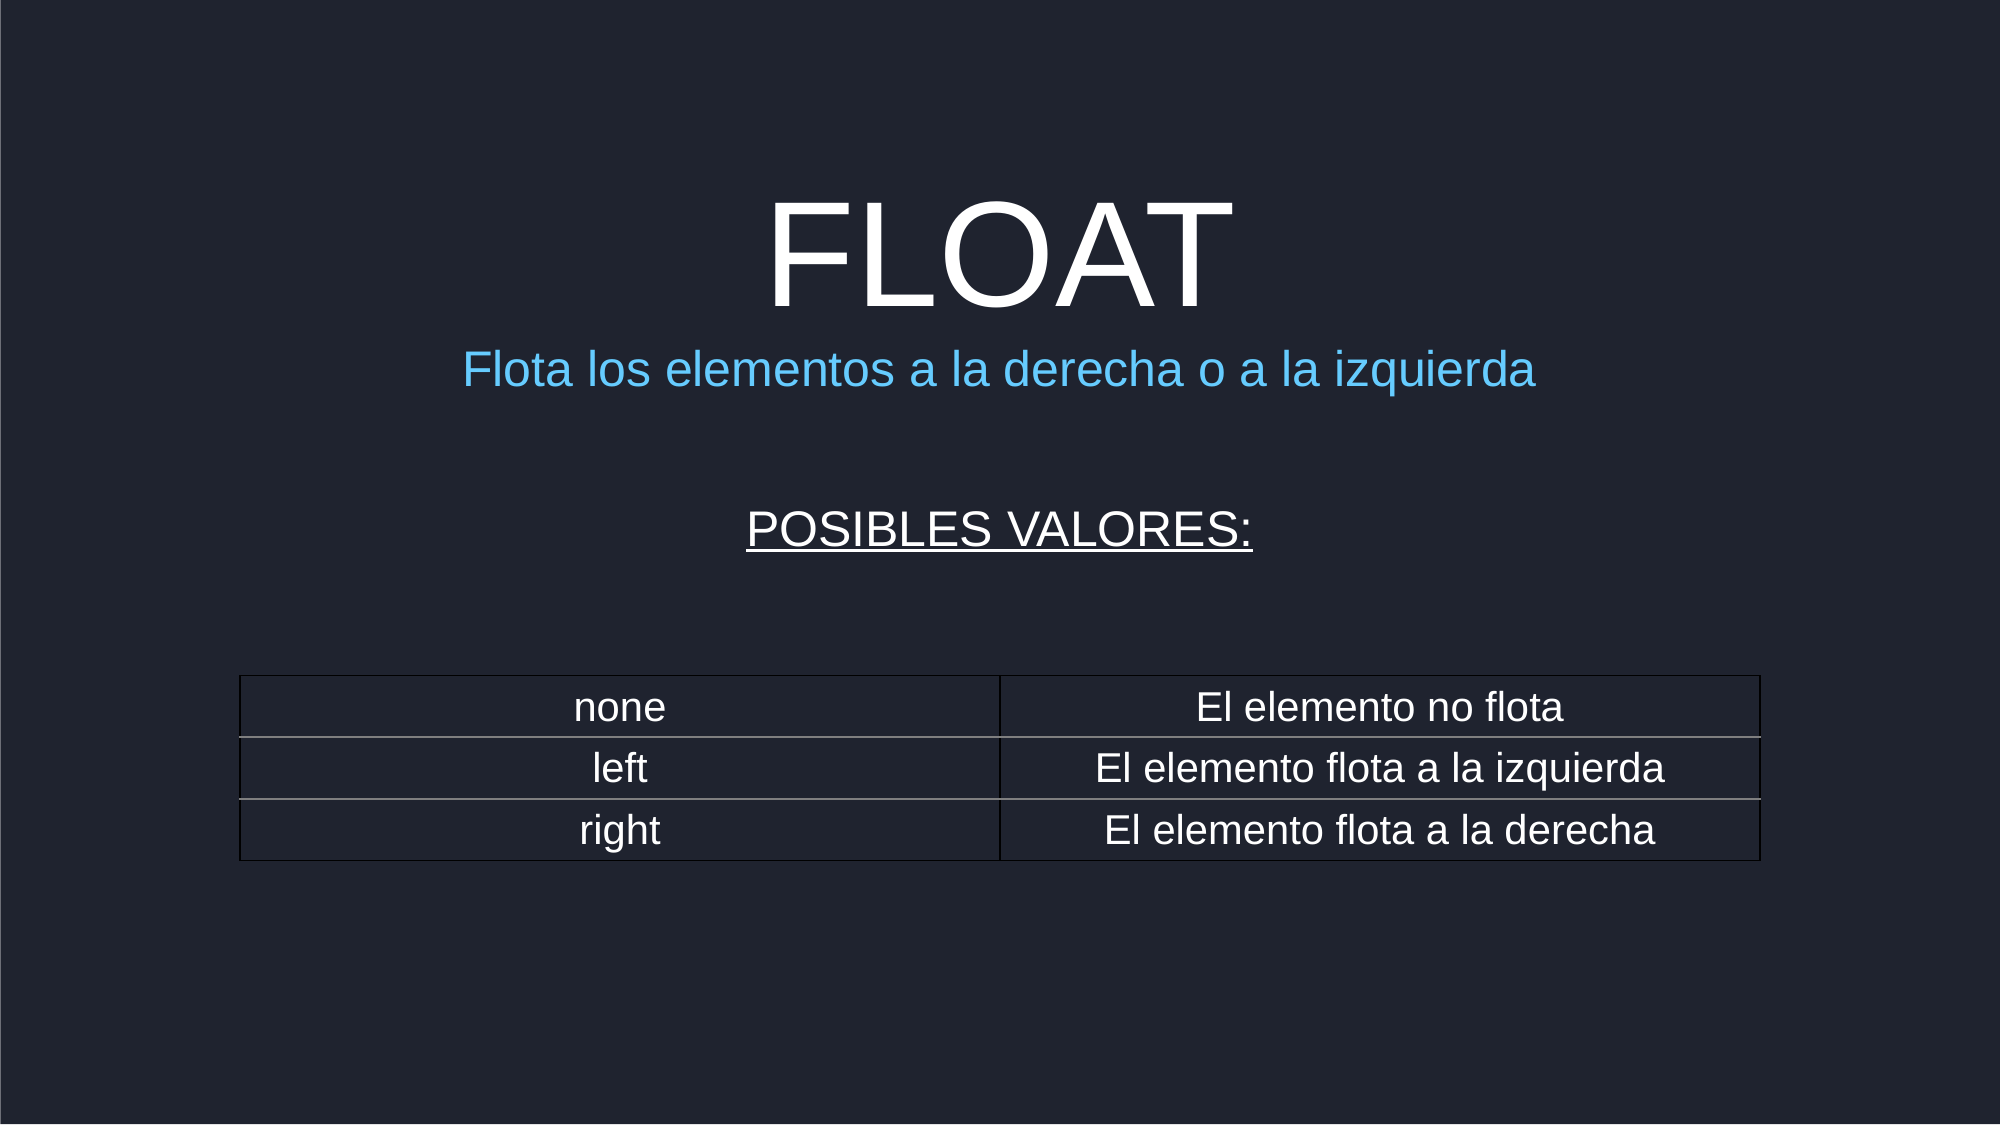

FLOAT
Flota los elementos a la derecha o a la izquierda

POSIBLES VALORES:
|  |
| --- |
| none | El elemento no flota |
| --- | --- |
| left | El elemento flota a la izquierda |
| right | El elemento flota a la derecha |